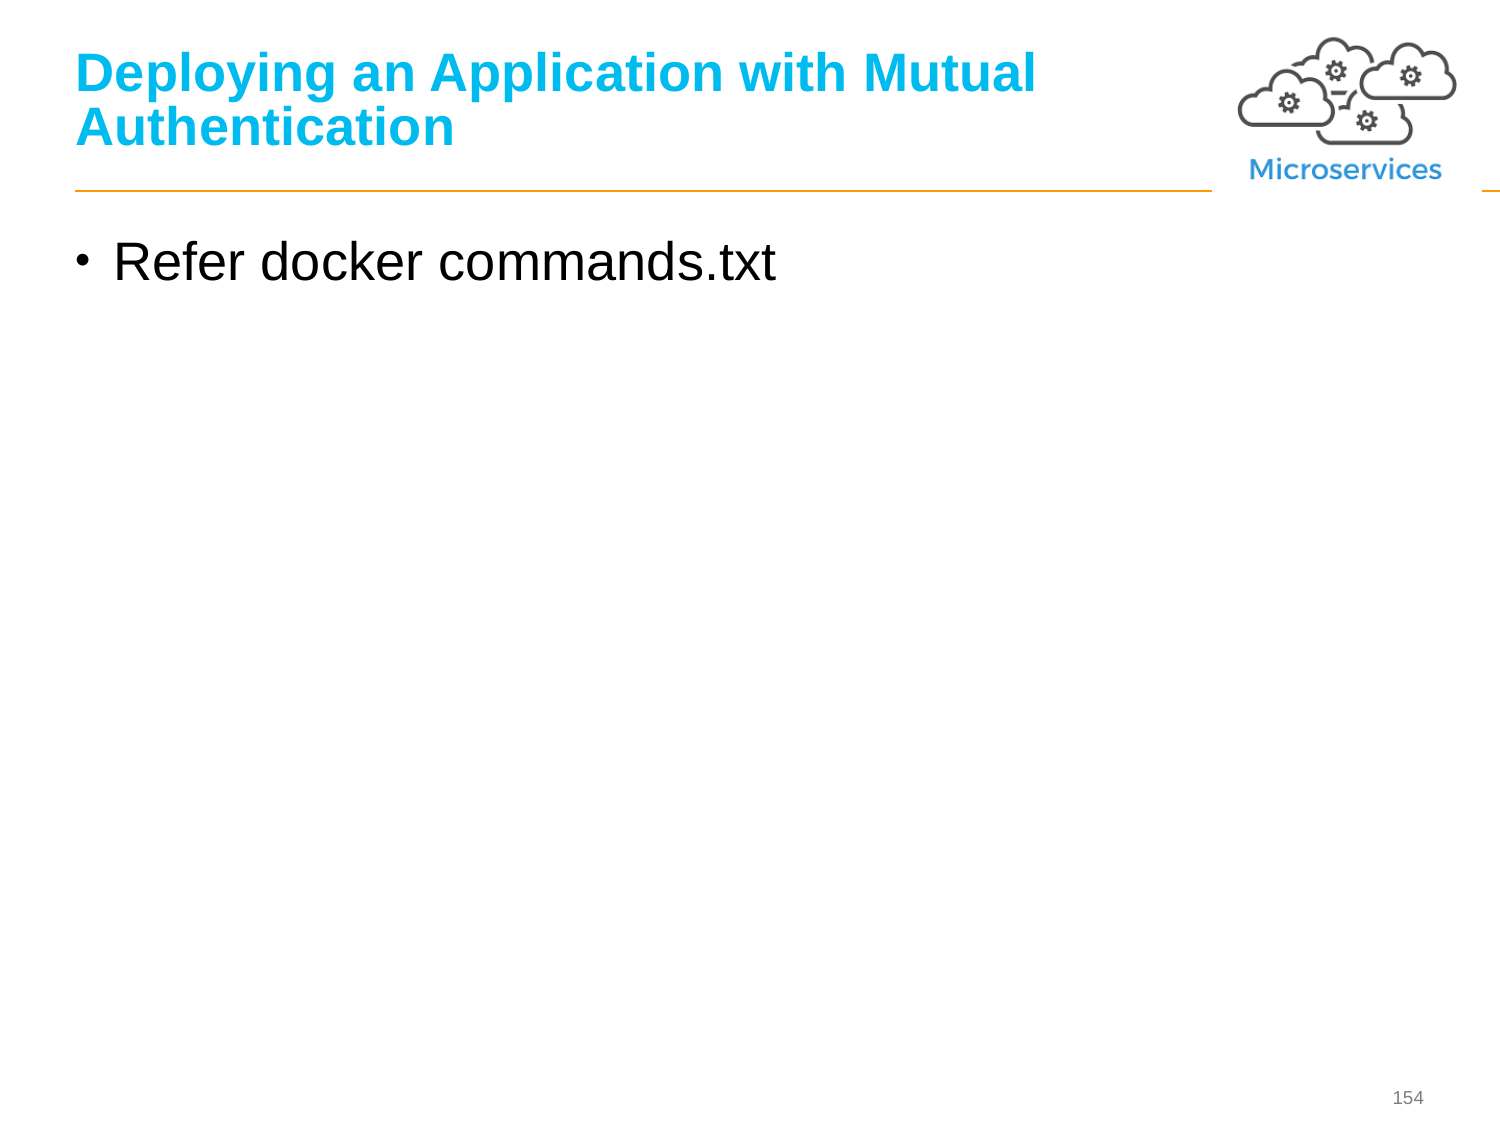

# Deploying an Application with Mutual Authentication
Refer docker commands.txt